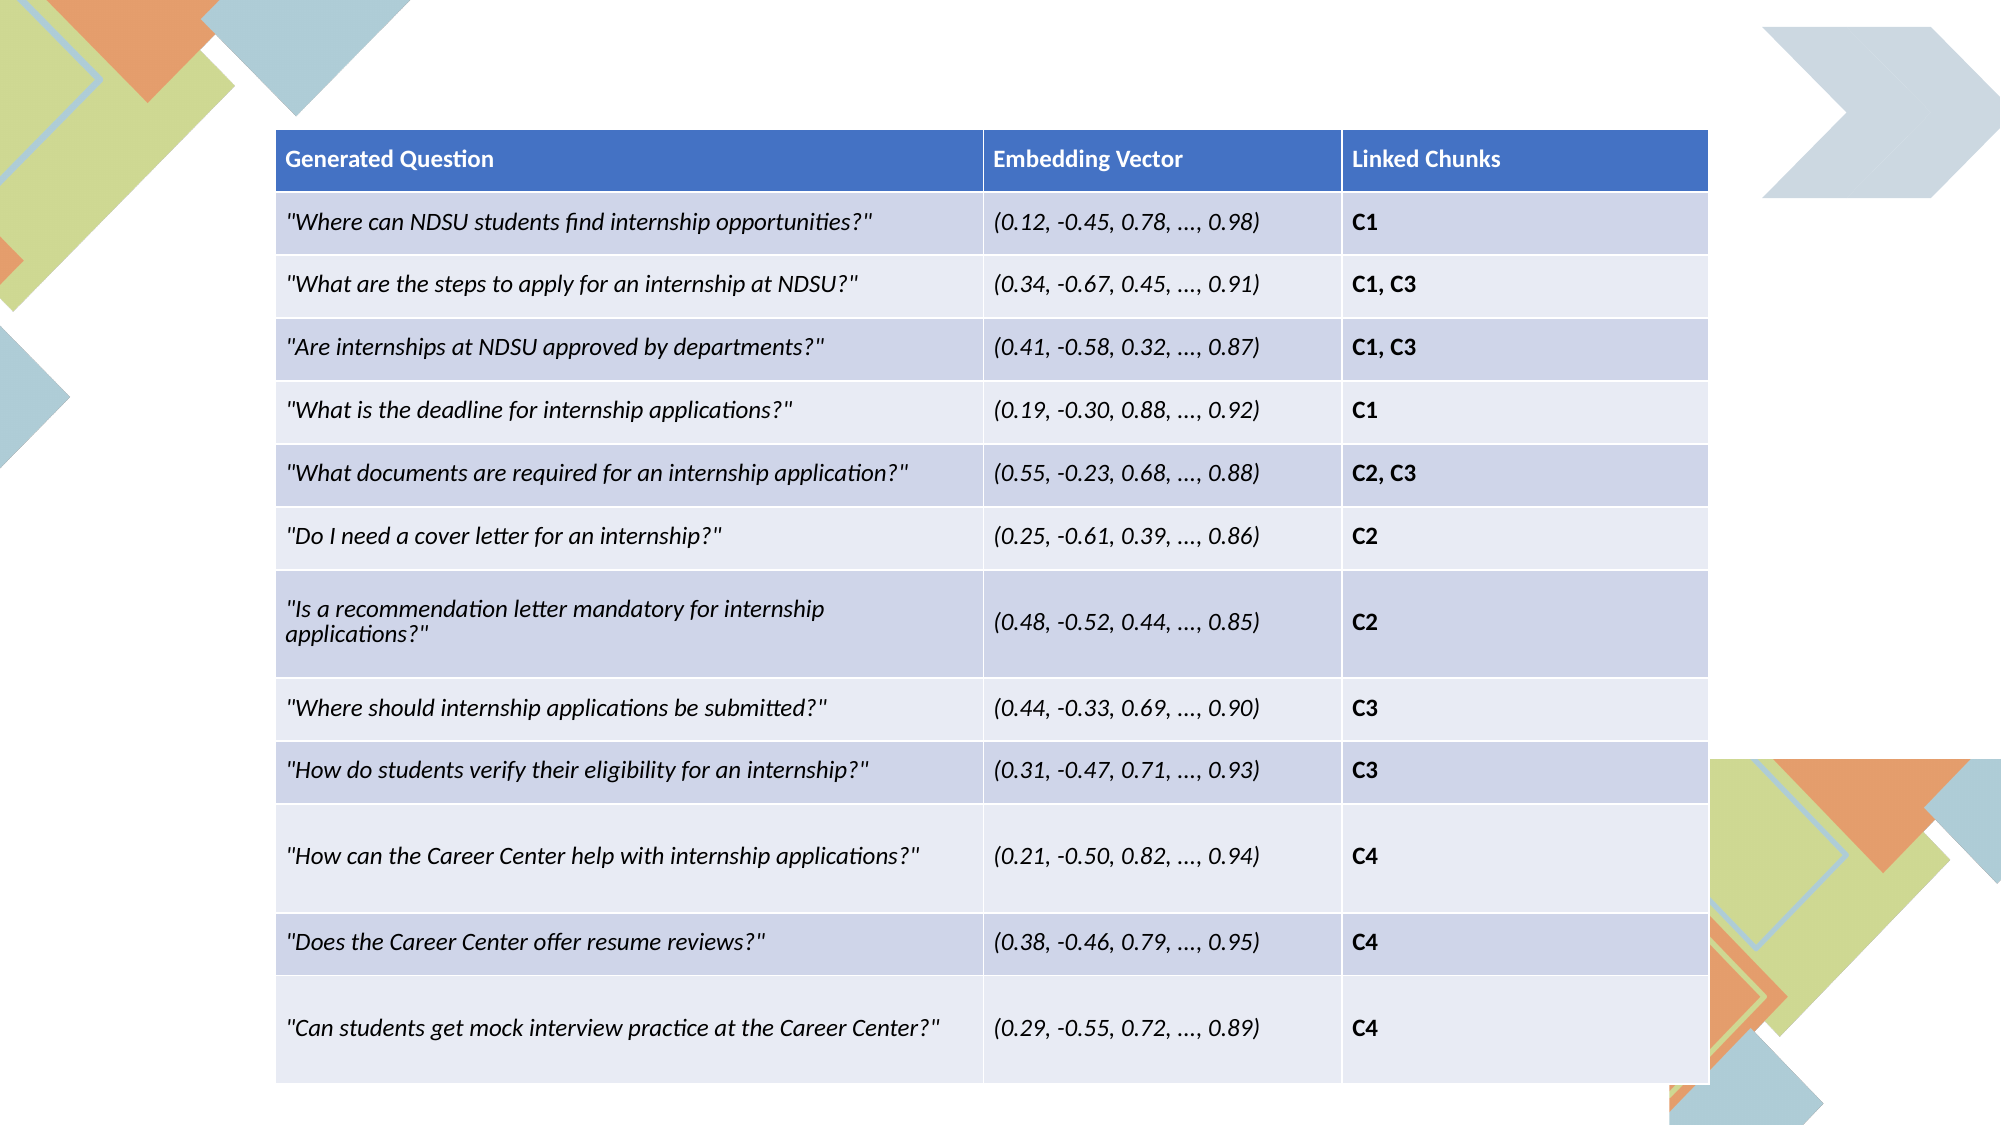

| Generated Question | Embedding Vector | Linked Chunks |
| --- | --- | --- |
| "Where can NDSU students find internship opportunities?" | (0.12, -0.45, 0.78, ..., 0.98) | C1 |
| "What are the steps to apply for an internship at NDSU?" | (0.34, -0.67, 0.45, ..., 0.91) | C1, C3 |
| "Are internships at NDSU approved by departments?" | (0.41, -0.58, 0.32, ..., 0.87) | C1, C3 |
| "What is the deadline for internship applications?" | (0.19, -0.30, 0.88, ..., 0.92) | C1 |
| "What documents are required for an internship application?" | (0.55, -0.23, 0.68, ..., 0.88) | C2, C3 |
| "Do I need a cover letter for an internship?" | (0.25, -0.61, 0.39, ..., 0.86) | C2 |
| "Is a recommendation letter mandatory for internship applications?" | (0.48, -0.52, 0.44, ..., 0.85) | C2 |
| "Where should internship applications be submitted?" | (0.44, -0.33, 0.69, ..., 0.90) | C3 |
| "How do students verify their eligibility for an internship?" | (0.31, -0.47, 0.71, ..., 0.93) | C3 |
| "How can the Career Center help with internship applications?" | (0.21, -0.50, 0.82, ..., 0.94) | C4 |
| "Does the Career Center offer resume reviews?" | (0.38, -0.46, 0.79, ..., 0.95) | C4 |
| "Can students get mock interview practice at the Career Center?" | (0.29, -0.55, 0.72, ..., 0.89) | C4 |